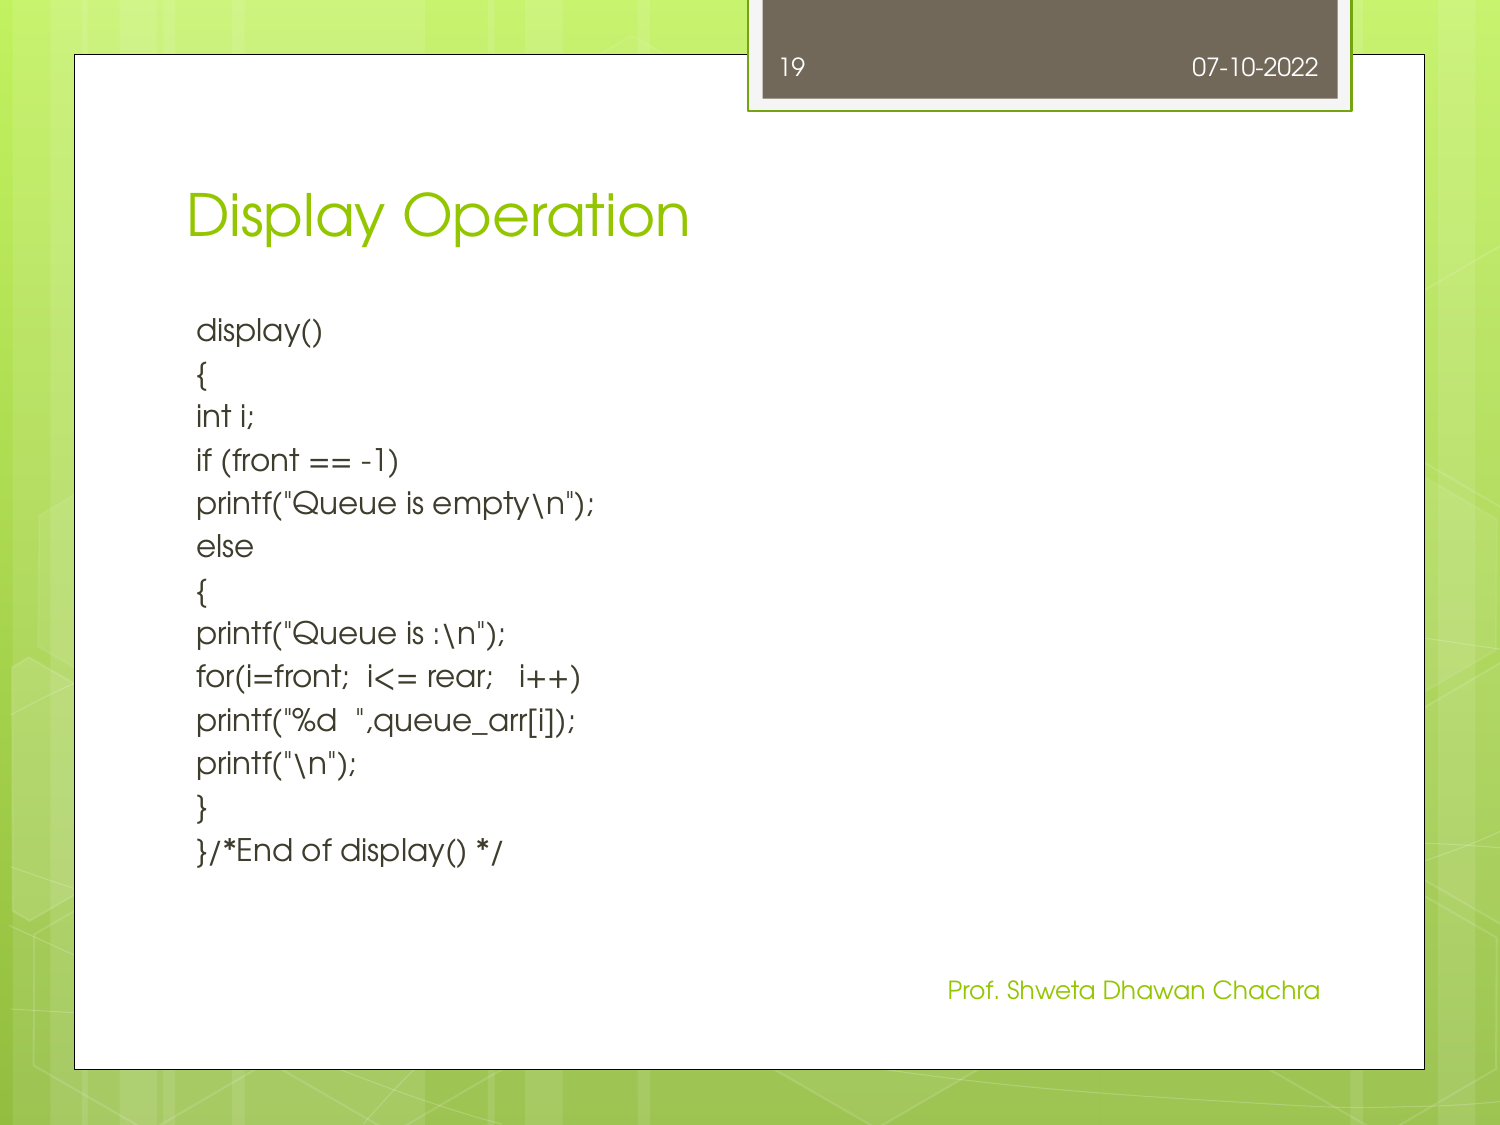

19
07-10-2022
# Display Operation
display()
{
	int i;
	if (front == -1)
		printf("Queue is empty\n");
	else
	{
		printf("Queue is :\n");
		for(i=front;  i<= rear;   i++)
			printf("%d  ",queue_arr[i]);
		printf("\n");
	}
}/*End of display() */

Prof. Shweta Dhawan Chachra